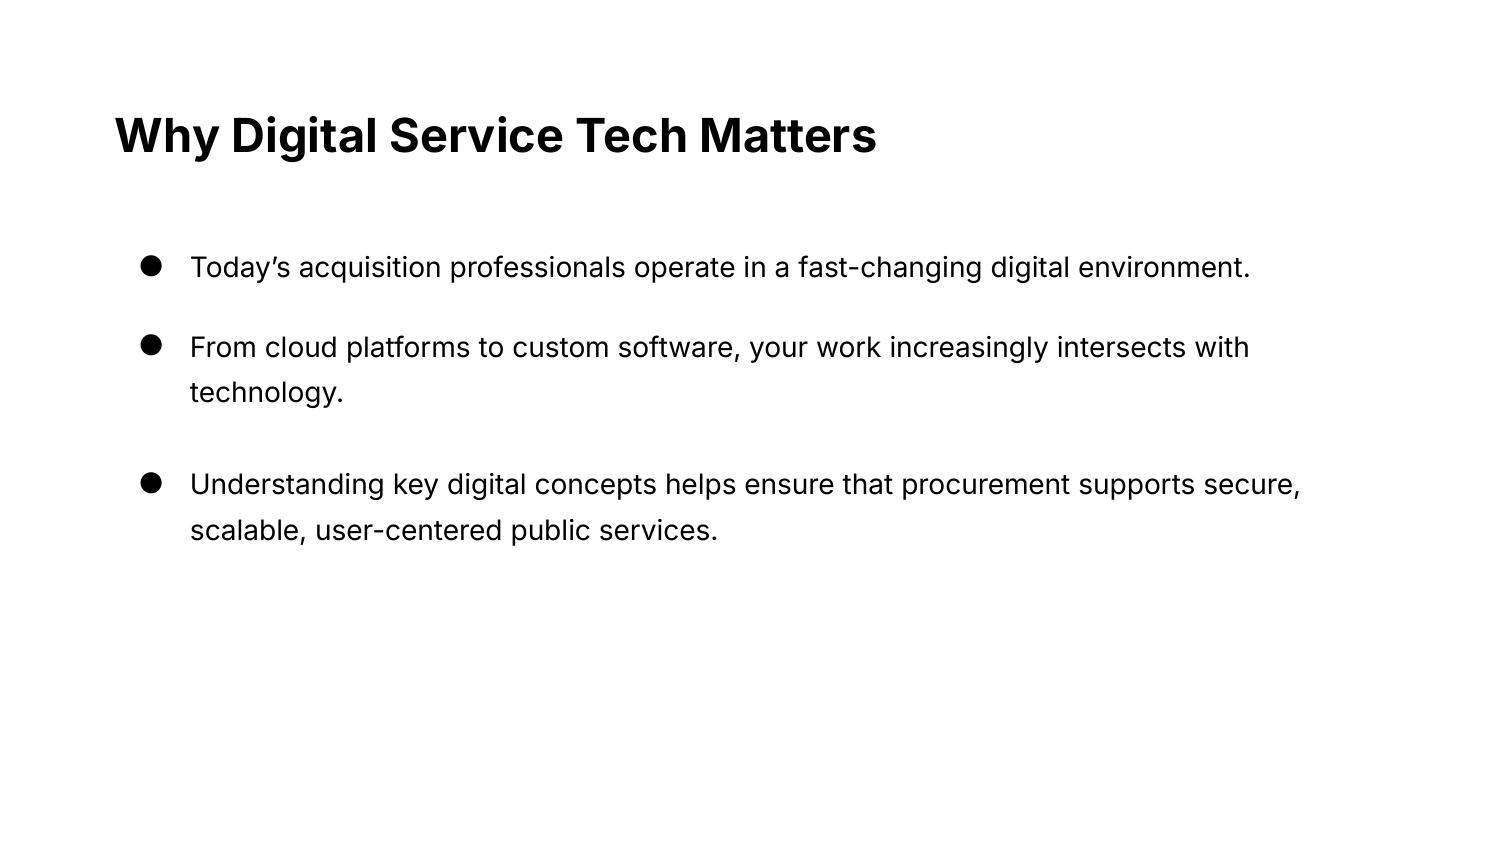

Why Digital Service Tech Matters
Today’s acquisition professionals operate in a fast-changing digital environment.
From cloud platforms to custom software, your work increasingly intersects with technology.
Understanding key digital concepts helps ensure that procurement supports secure, scalable, user-centered public services.